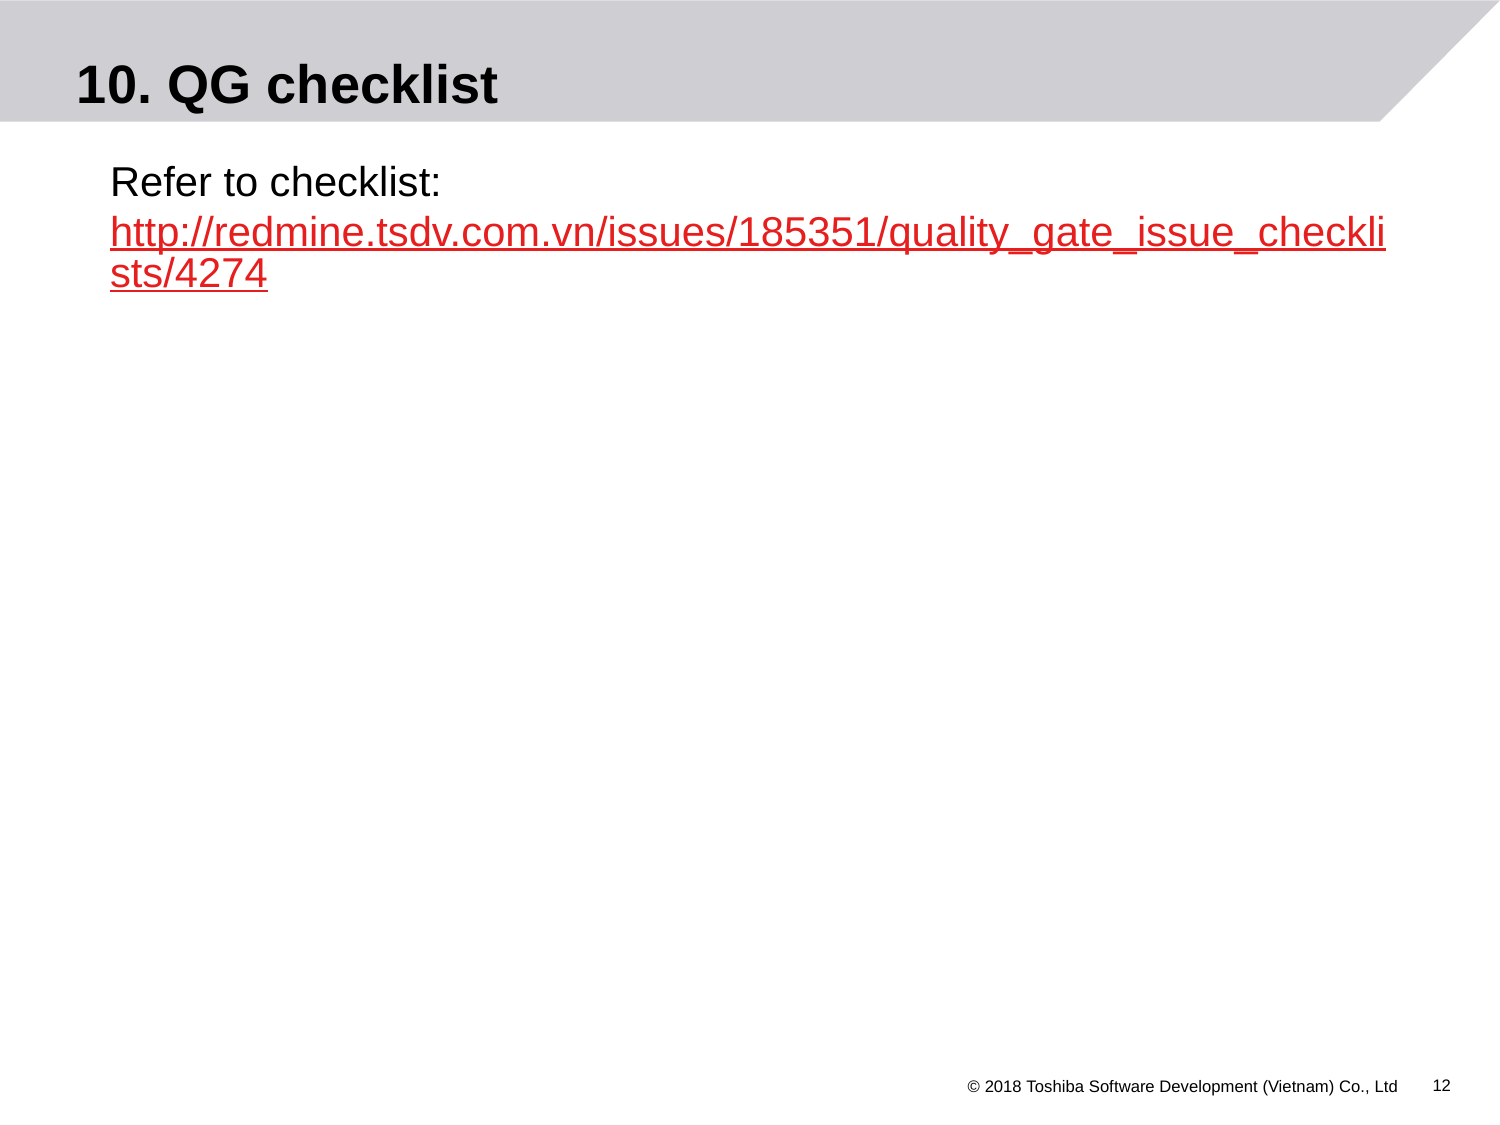

10. QG checklist
Refer to checklist:
http://redmine.tsdv.com.vn/issues/185351/quality_gate_issue_checklists/4274